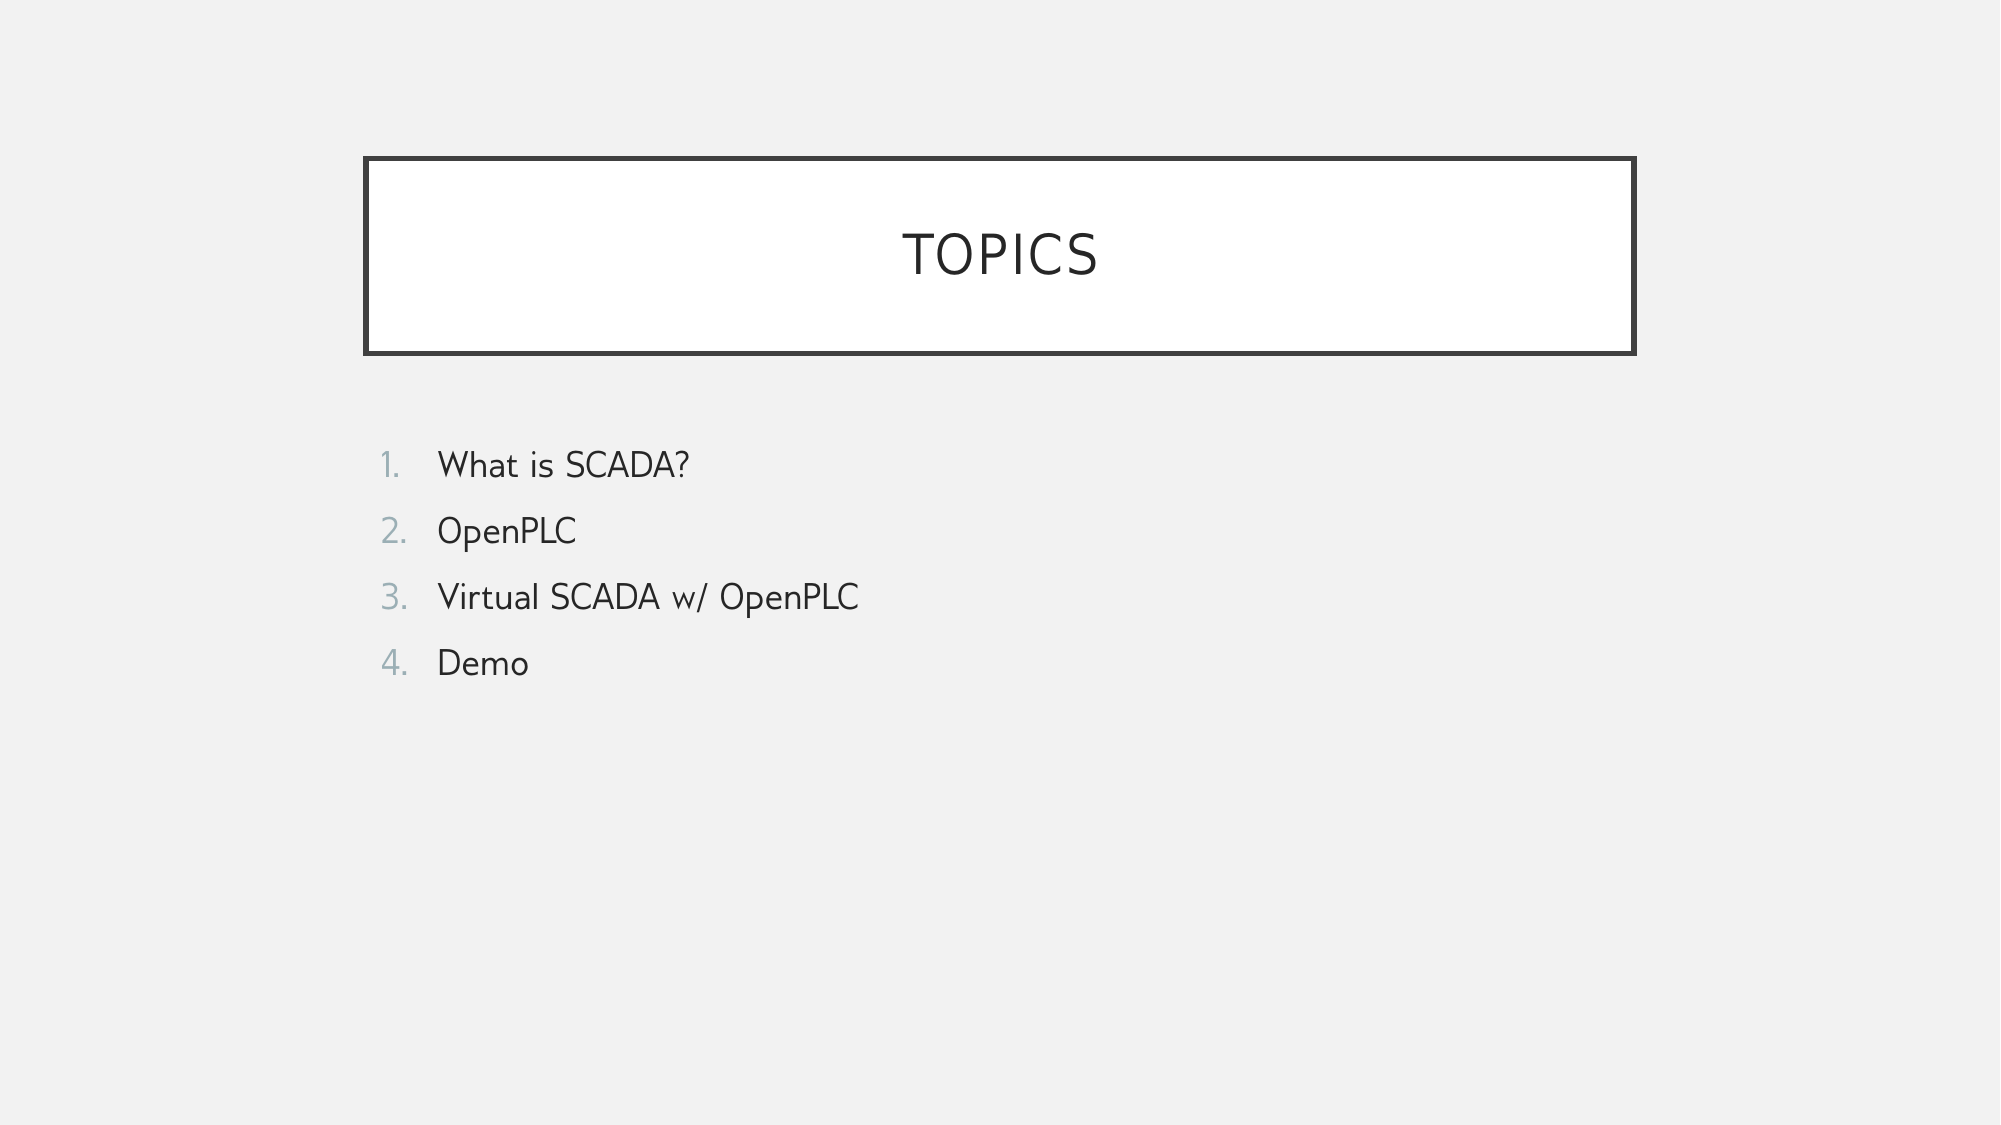

# TopICS
What is SCADA?
OpenPLC
Virtual SCADA w/ OpenPLC
Demo